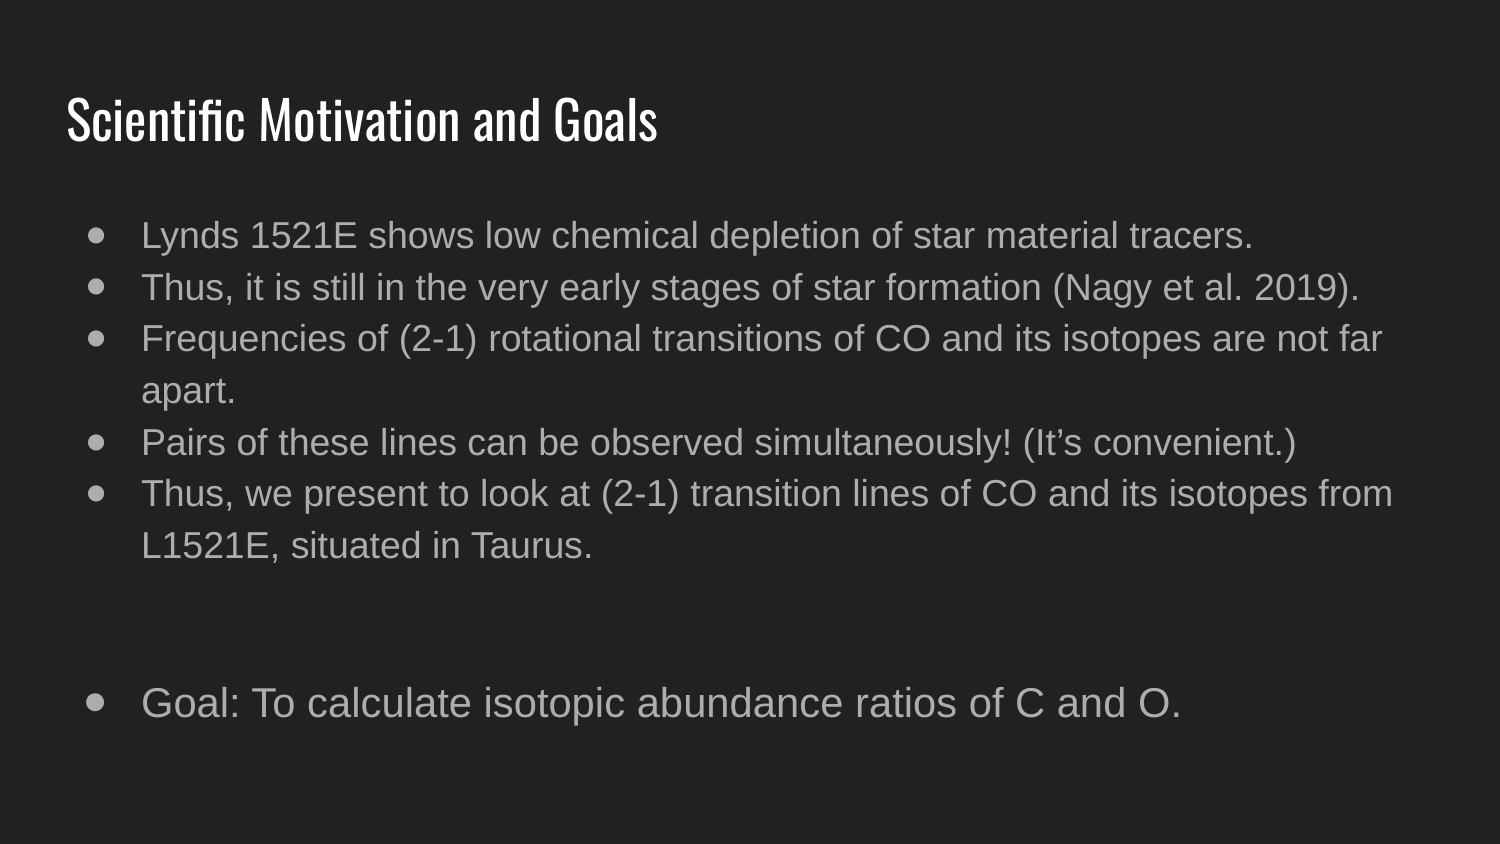

# Scientific Motivation and Goals
Lynds 1521E shows low chemical depletion of star material tracers.
Thus, it is still in the very early stages of star formation (Nagy et al. 2019).
Frequencies of (2-1) rotational transitions of CO and its isotopes are not far apart.
Pairs of these lines can be observed simultaneously! (It’s convenient.)
Thus, we present to look at (2-1) transition lines of CO and its isotopes from L1521E, situated in Taurus.

Goal: To calculate isotopic abundance ratios of C and O.